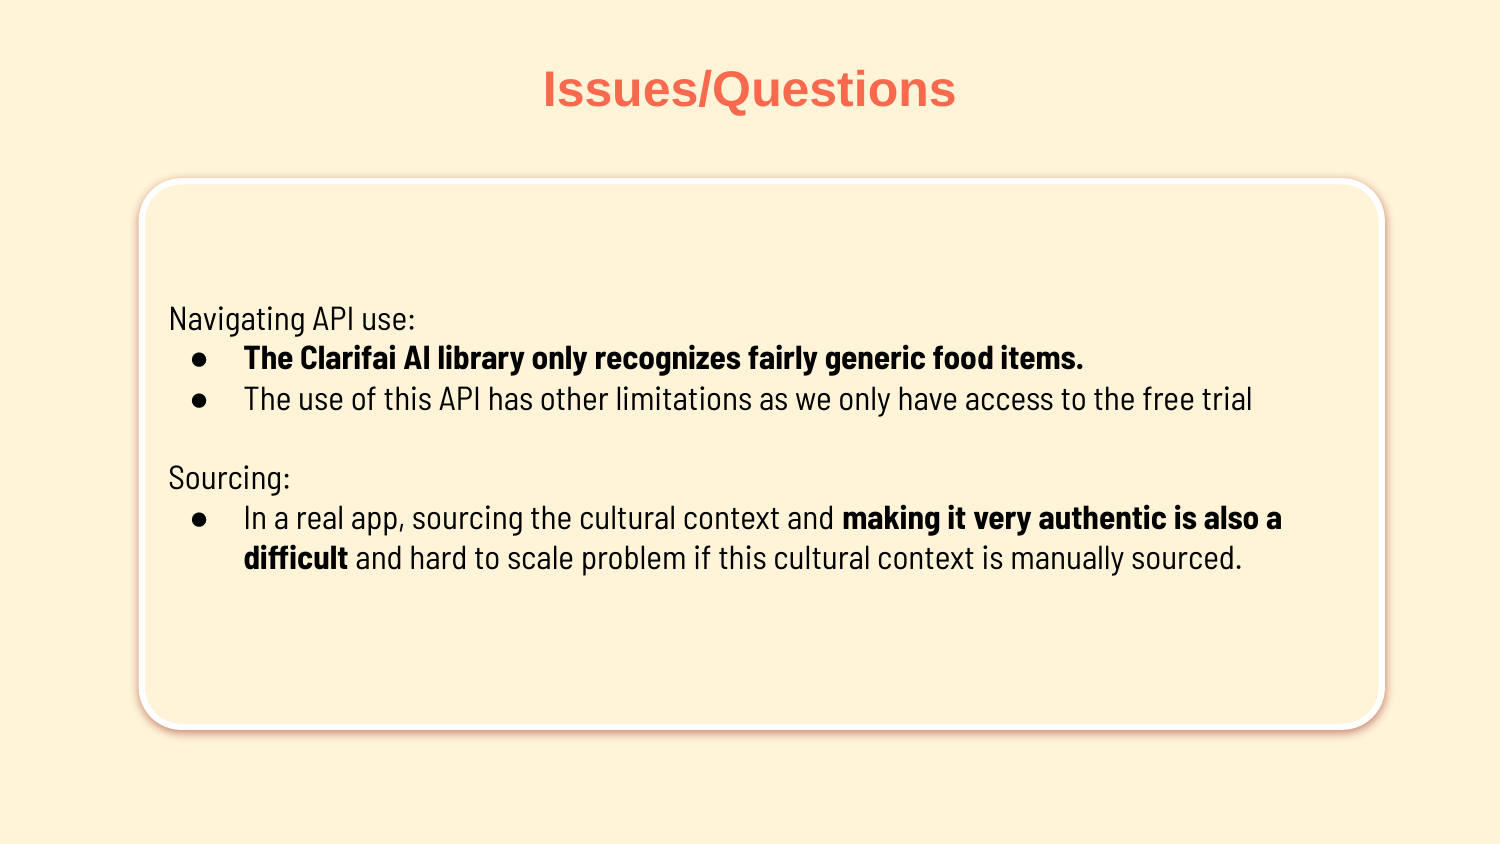

# Issues/Questions
Navigating API use:
The Clarifai AI library only recognizes fairly generic food items.
The use of this API has other limitations as we only have access to the free trial

Sourcing:
In a real app, sourcing the cultural context and making it very authentic is also a difficult and hard to scale problem if this cultural context is manually sourced.